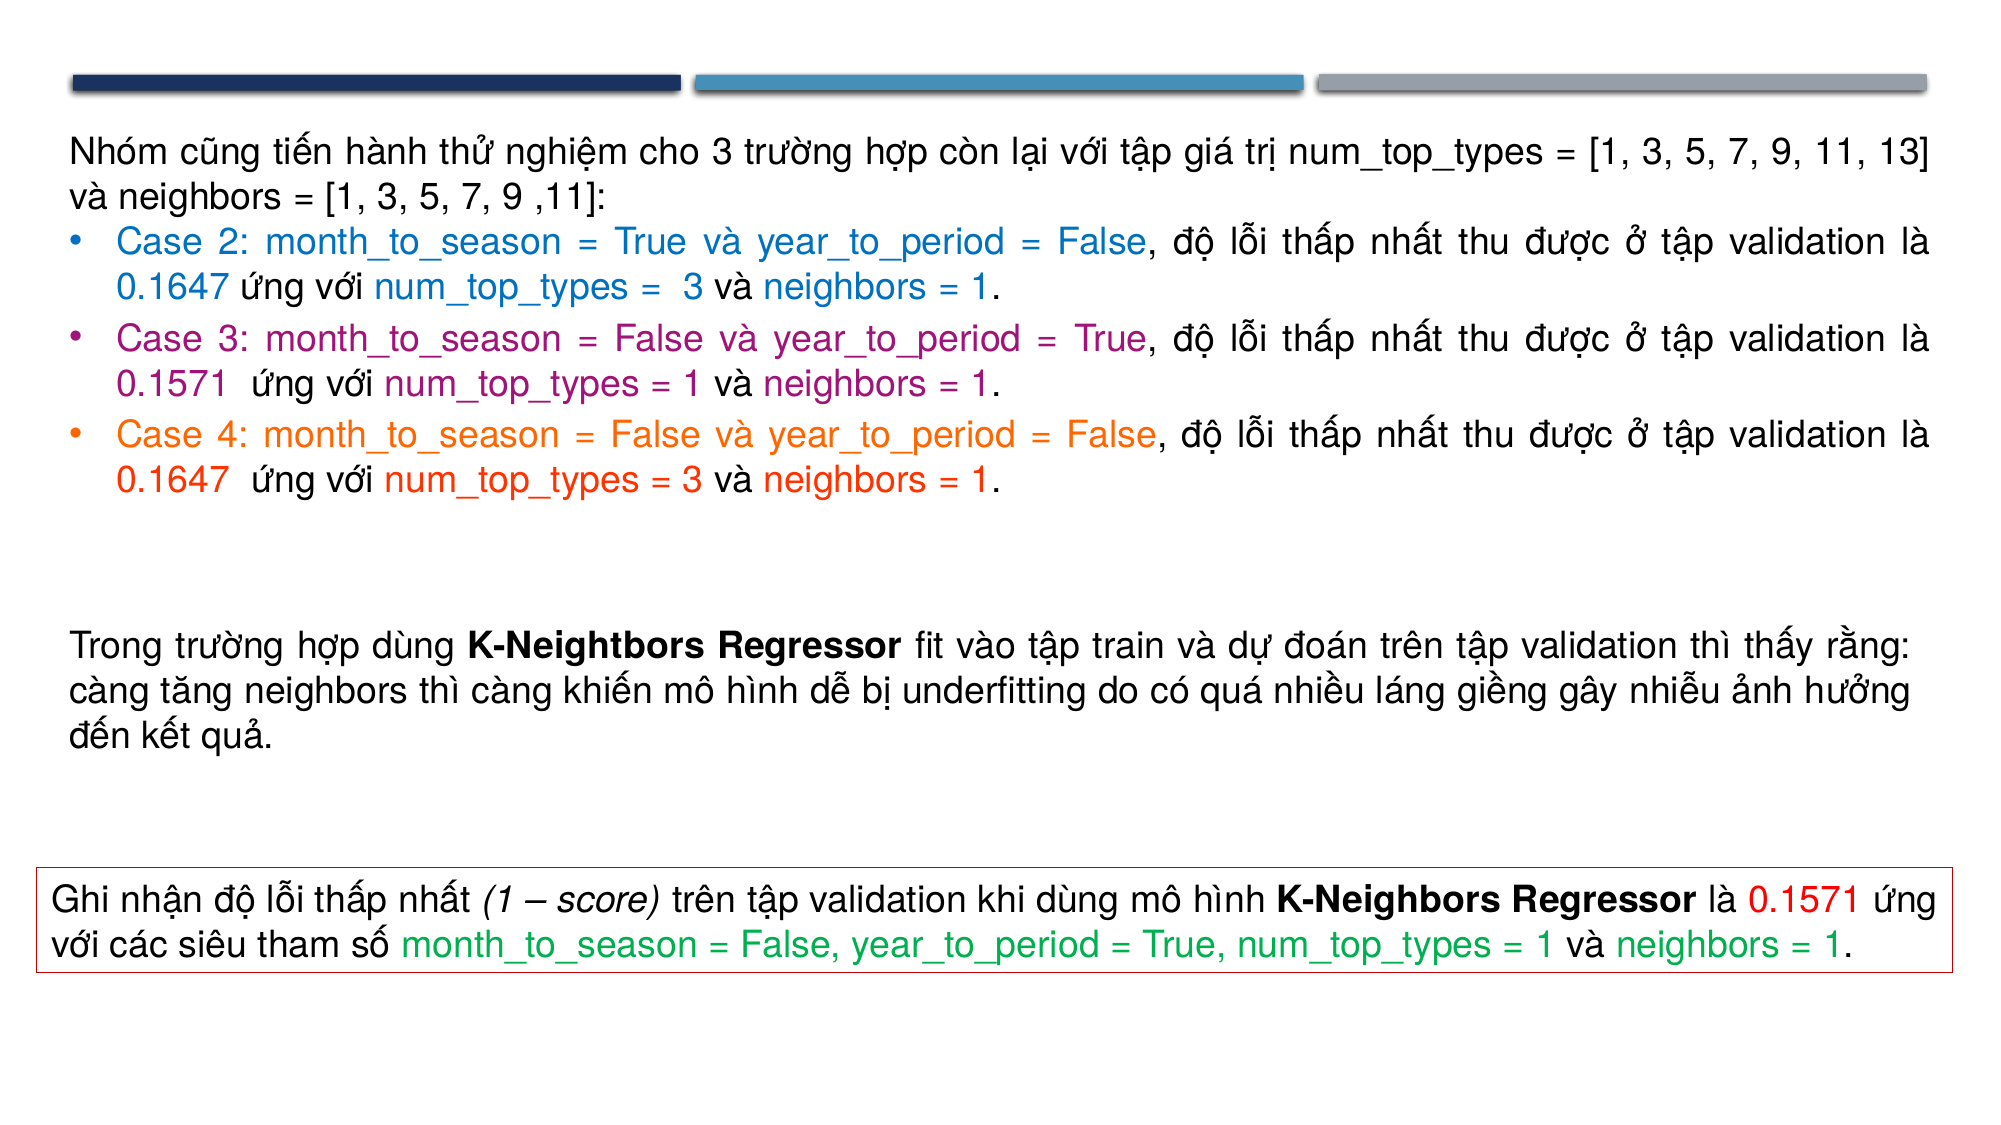

Nhóm cũng tiến hành thử nghiệm cho 3 trường hợp còn lại với tập giá trị num_top_types = [1, 3, 5, 7, 9, 11, 13] và neighbors = [1, 3, 5, 7, 9 ,11]:
Case 2: month_to_season = True và year_to_period = False, độ lỗi thấp nhất thu được ở tập validation là 0.1647 ứng với num_top_types =  3 và neighbors = 1.
Case 3: month_to_season = False và year_to_period = True, độ lỗi thấp nhất thu được ở tập validation là 0.1571  ứng với num_top_types = 1 và neighbors = 1.
Case 4: month_to_season = False và year_to_period = False, độ lỗi thấp nhất thu được ở tập validation là 0.1647  ứng với num_top_types = 3 và neighbors = 1.

Trong trường hợp dùng K-Neightbors Regressor fit vào tập train và dự đoán trên tập validation thì thấy rằng: càng tăng neighbors thì càng khiến mô hình dễ bị underfitting do có quá nhiều láng giềng gây nhiễu ảnh hưởng đến kết quả.
Ghi nhận độ lỗi thấp nhất (1 – score) trên tập validation khi dùng mô hình K-Neighbors Regressor là 0.1571 ứng với các siêu tham số month_to_season = False, year_to_period = True, num_top_types = 1 và neighbors = 1.
21